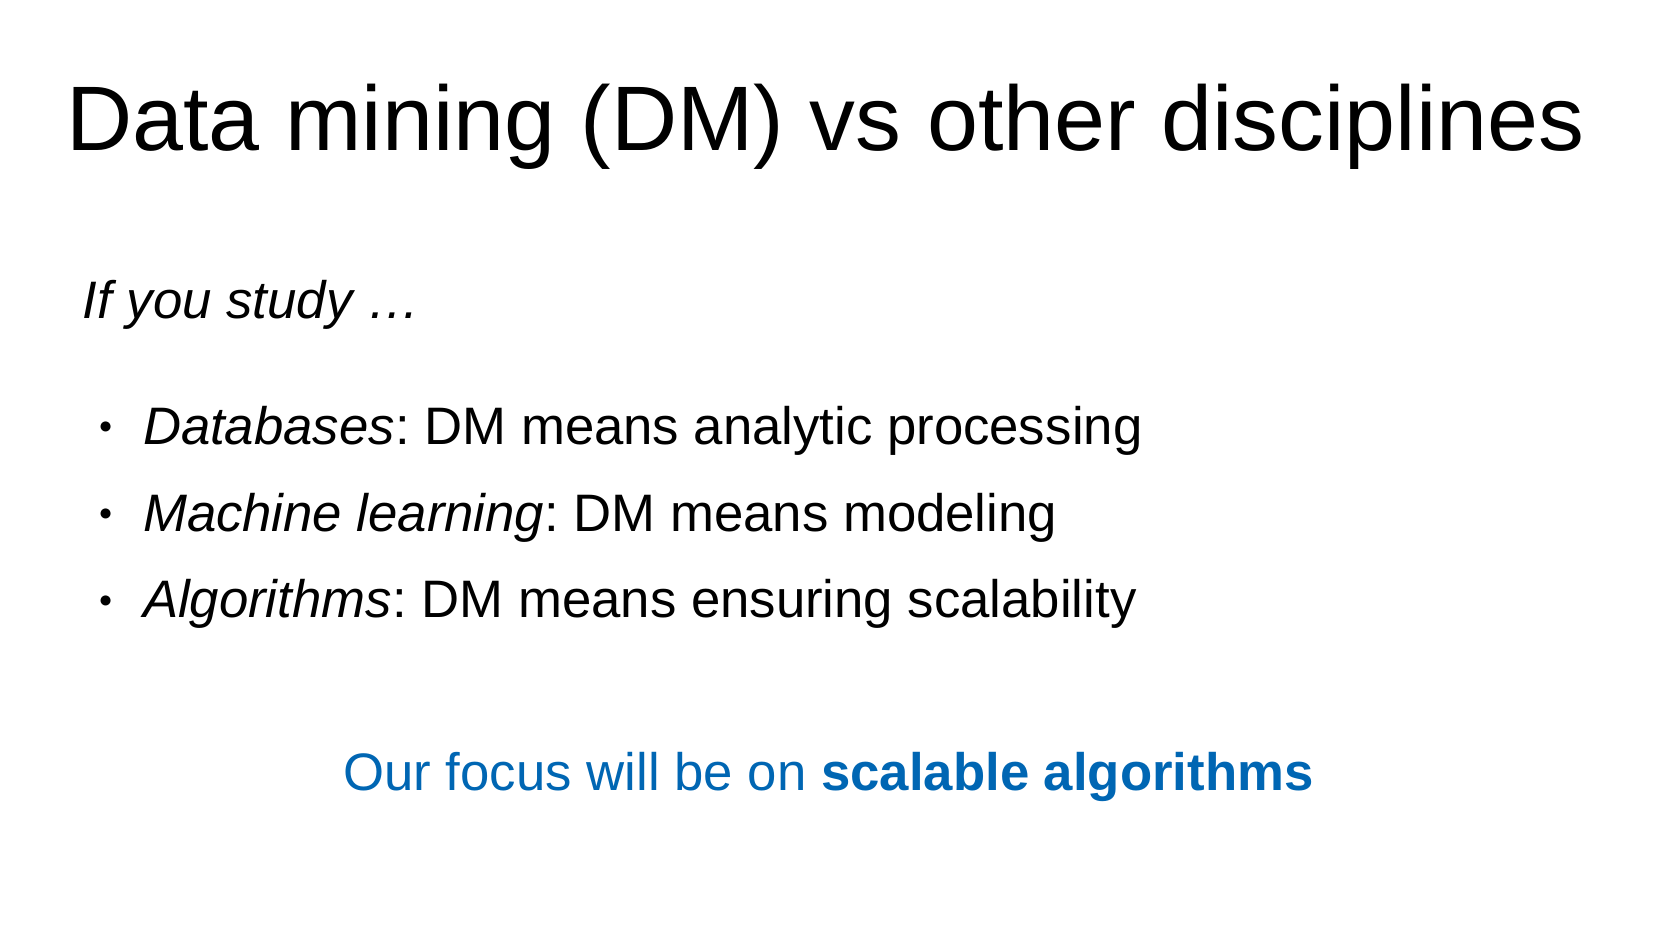

Data mining (DM) vs other disciplines
If you study …

Databases: DM means analytic processing
Machine learning: DM means modeling
Algorithms: DM means ensuring scalability

Our focus will be on scalable algorithms